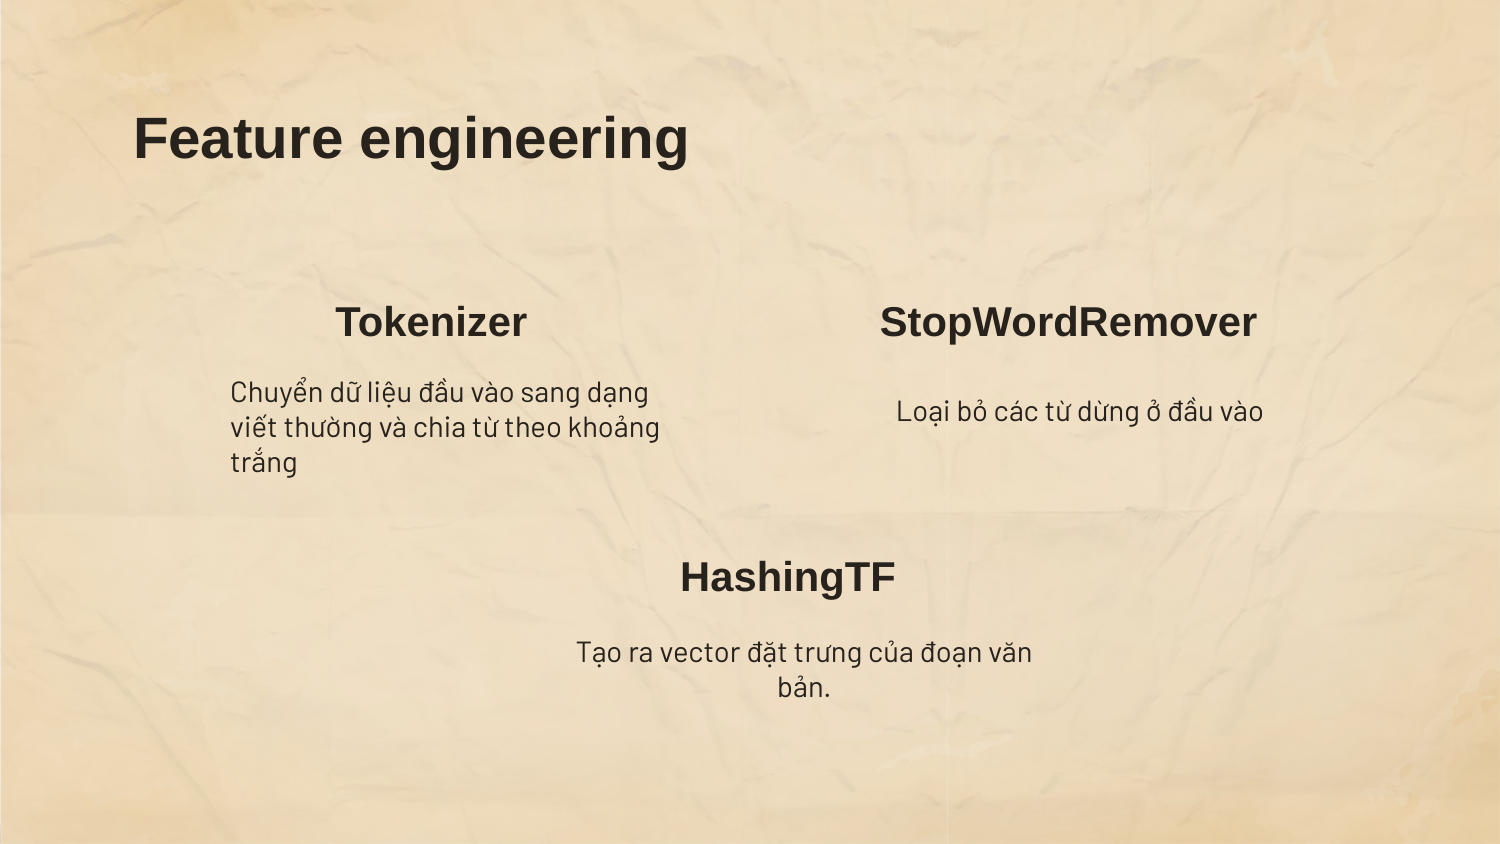

# Feature engineering
Tokenizer
StopWordRemover
Chuyển dữ liệu đầu vào sang dạng viết thường và chia từ theo khoảng trắng
Loại bỏ các từ dừng ở đầu vào
HashingTF
Tạo ra vector đặt trưng của đoạn văn bản.